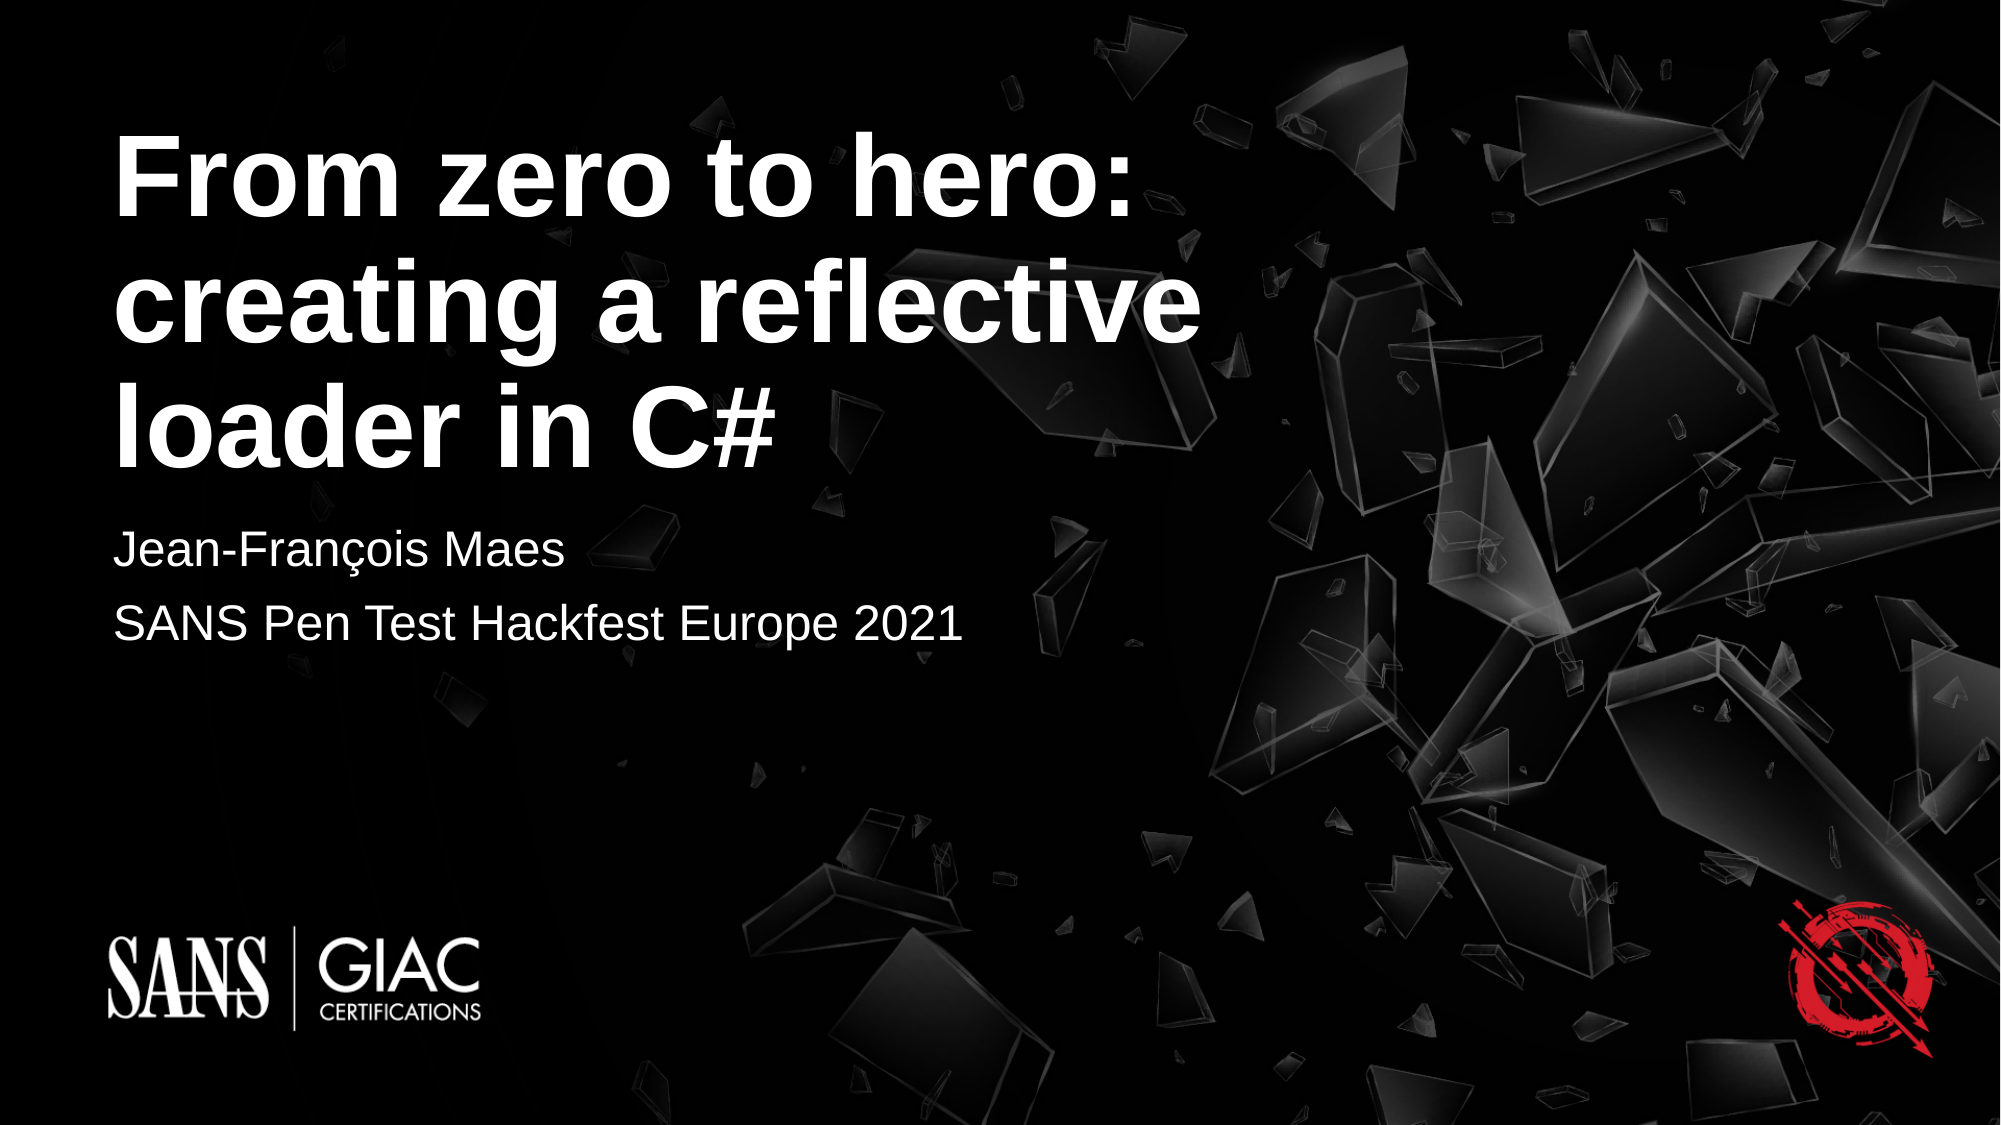

# From zero to hero: creating a reflective loader in C#
Jean-François Maes
SANS Pen Test Hackfest Europe 2021